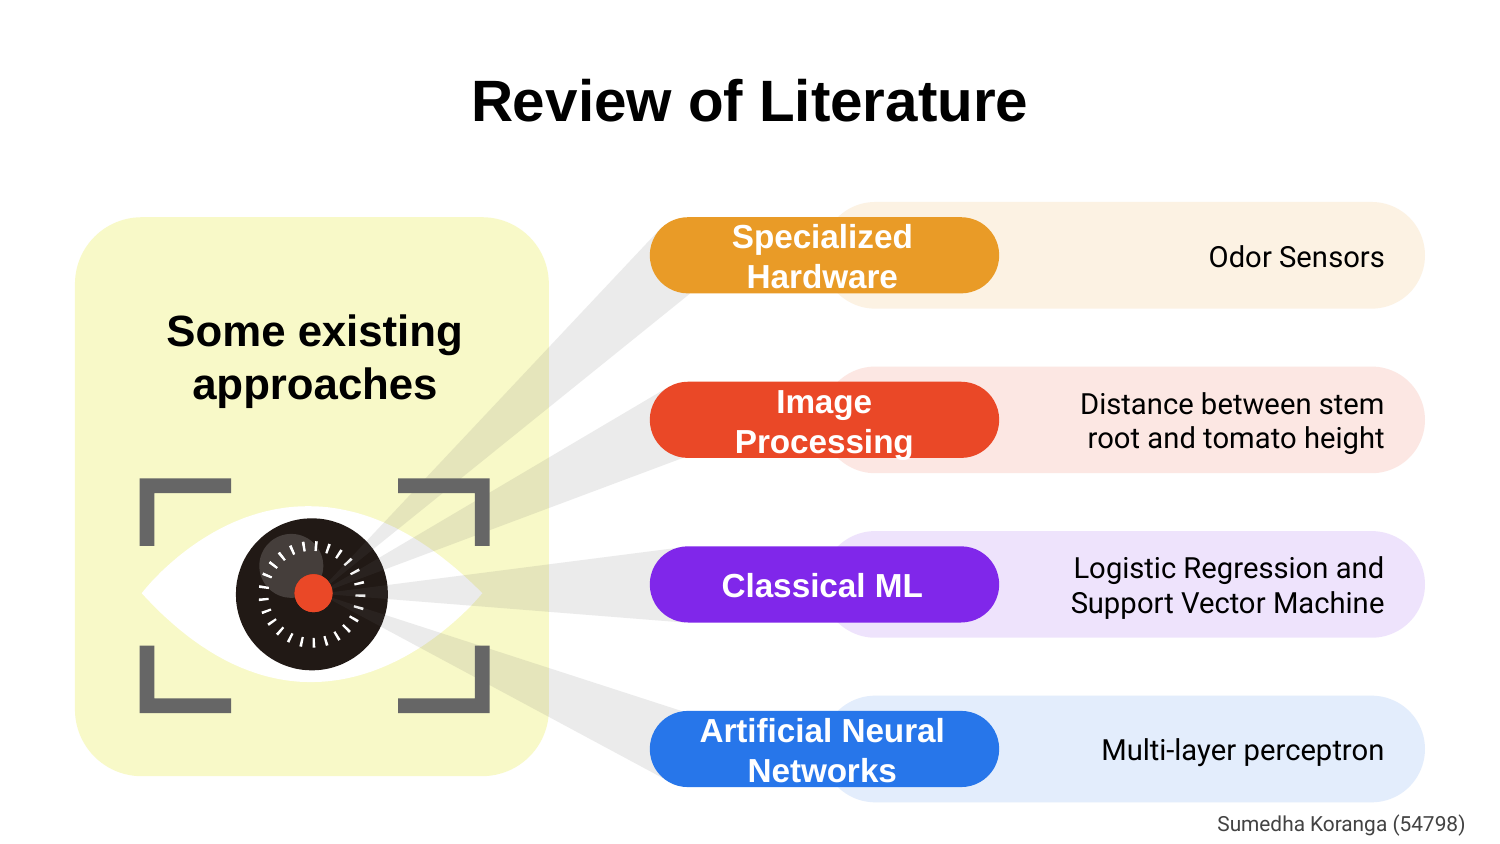

# Review of Literature

Specialized Hardware
Odor Sensors
Some existing approaches

Image Processing
Distance between stem root and tomato height

Classical ML
Logistic Regression and Support Vector Machine

Multi-layer perceptron
Artificial Neural Networks
Sumedha Koranga (54798)